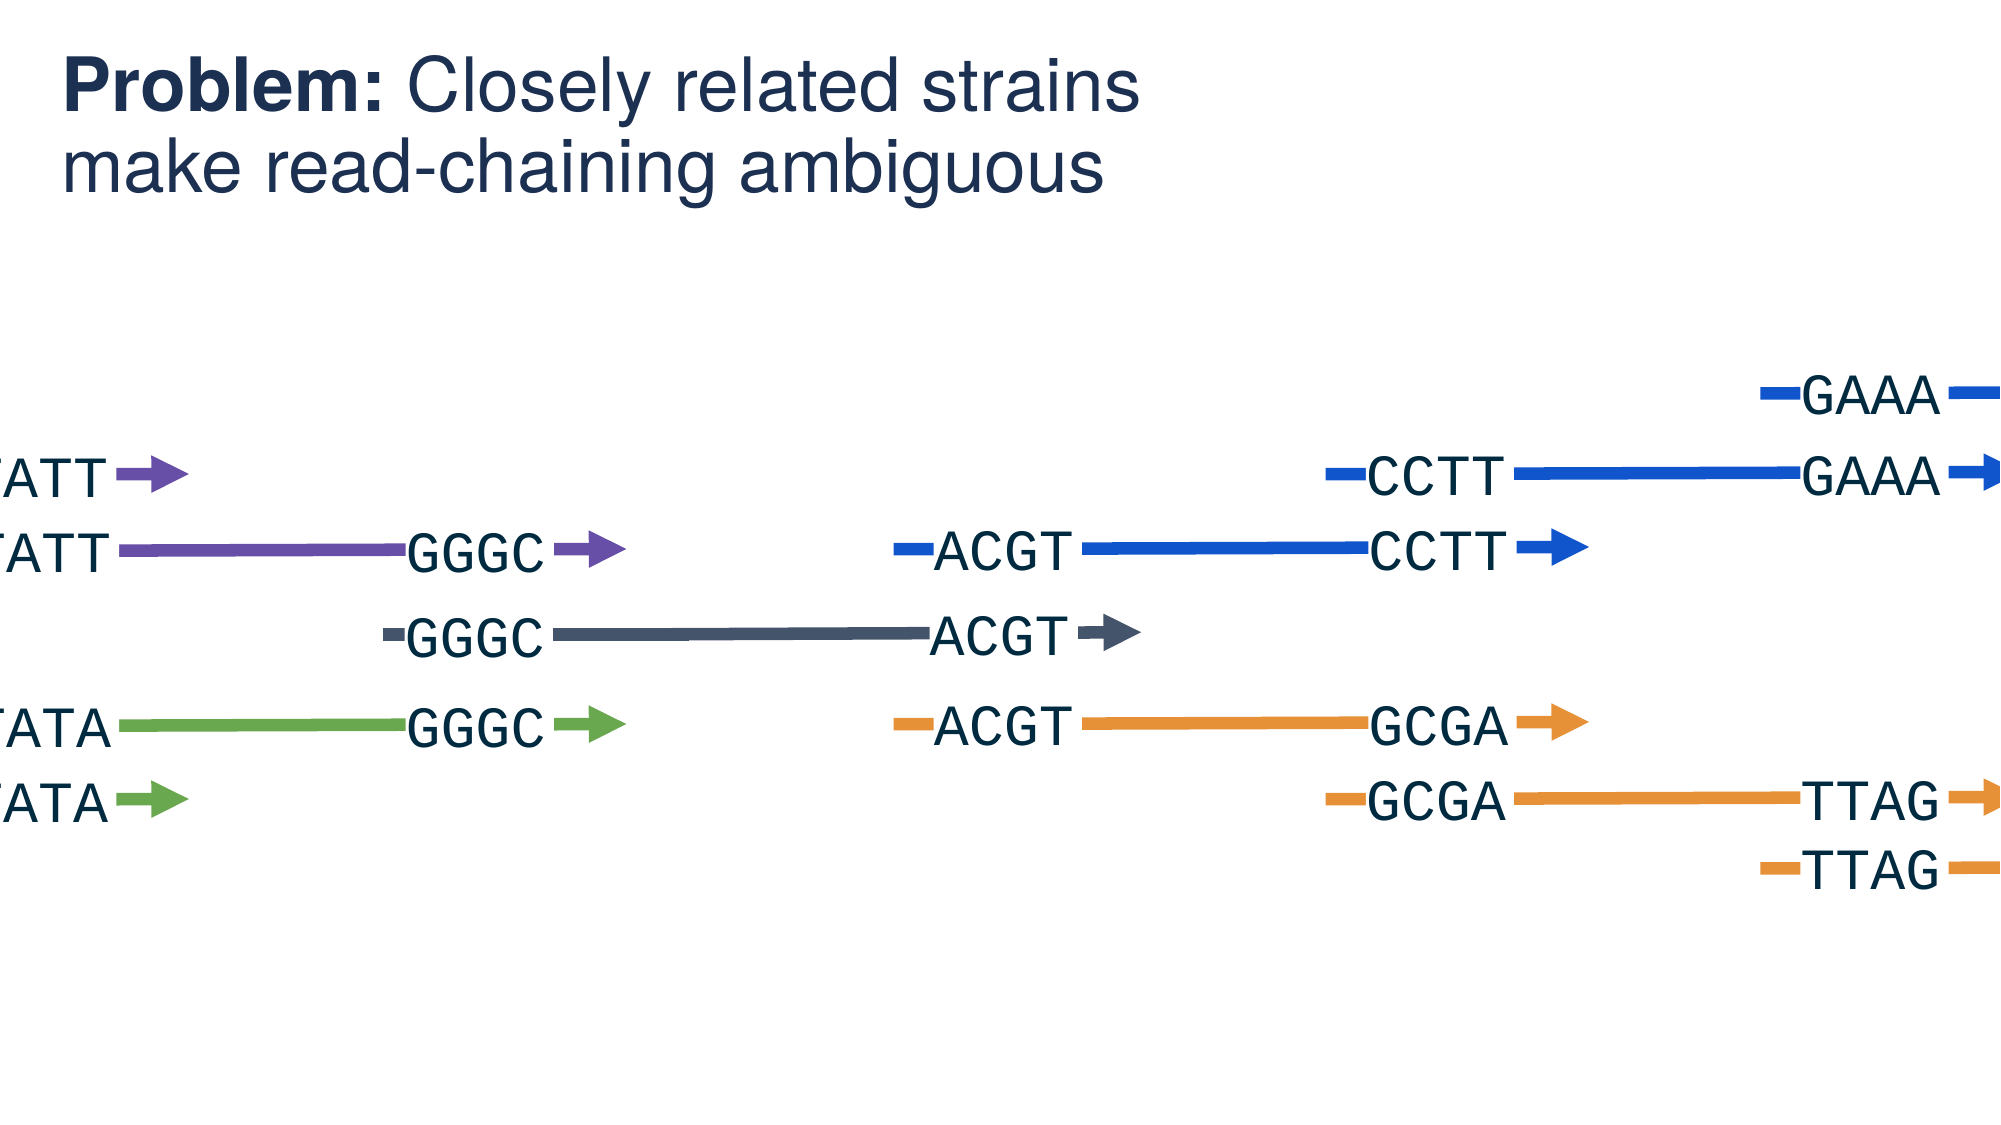

# Problem: Closely related strains make read-chaining ambiguous
GAAA
CCTT
GAAA
TATT
ACGT
CCTT
TATT
GGGC
ACGT
GGGC
ACGT
GCGA
TATA
GGGC
GCGA
TTAG
TATA
TTAG